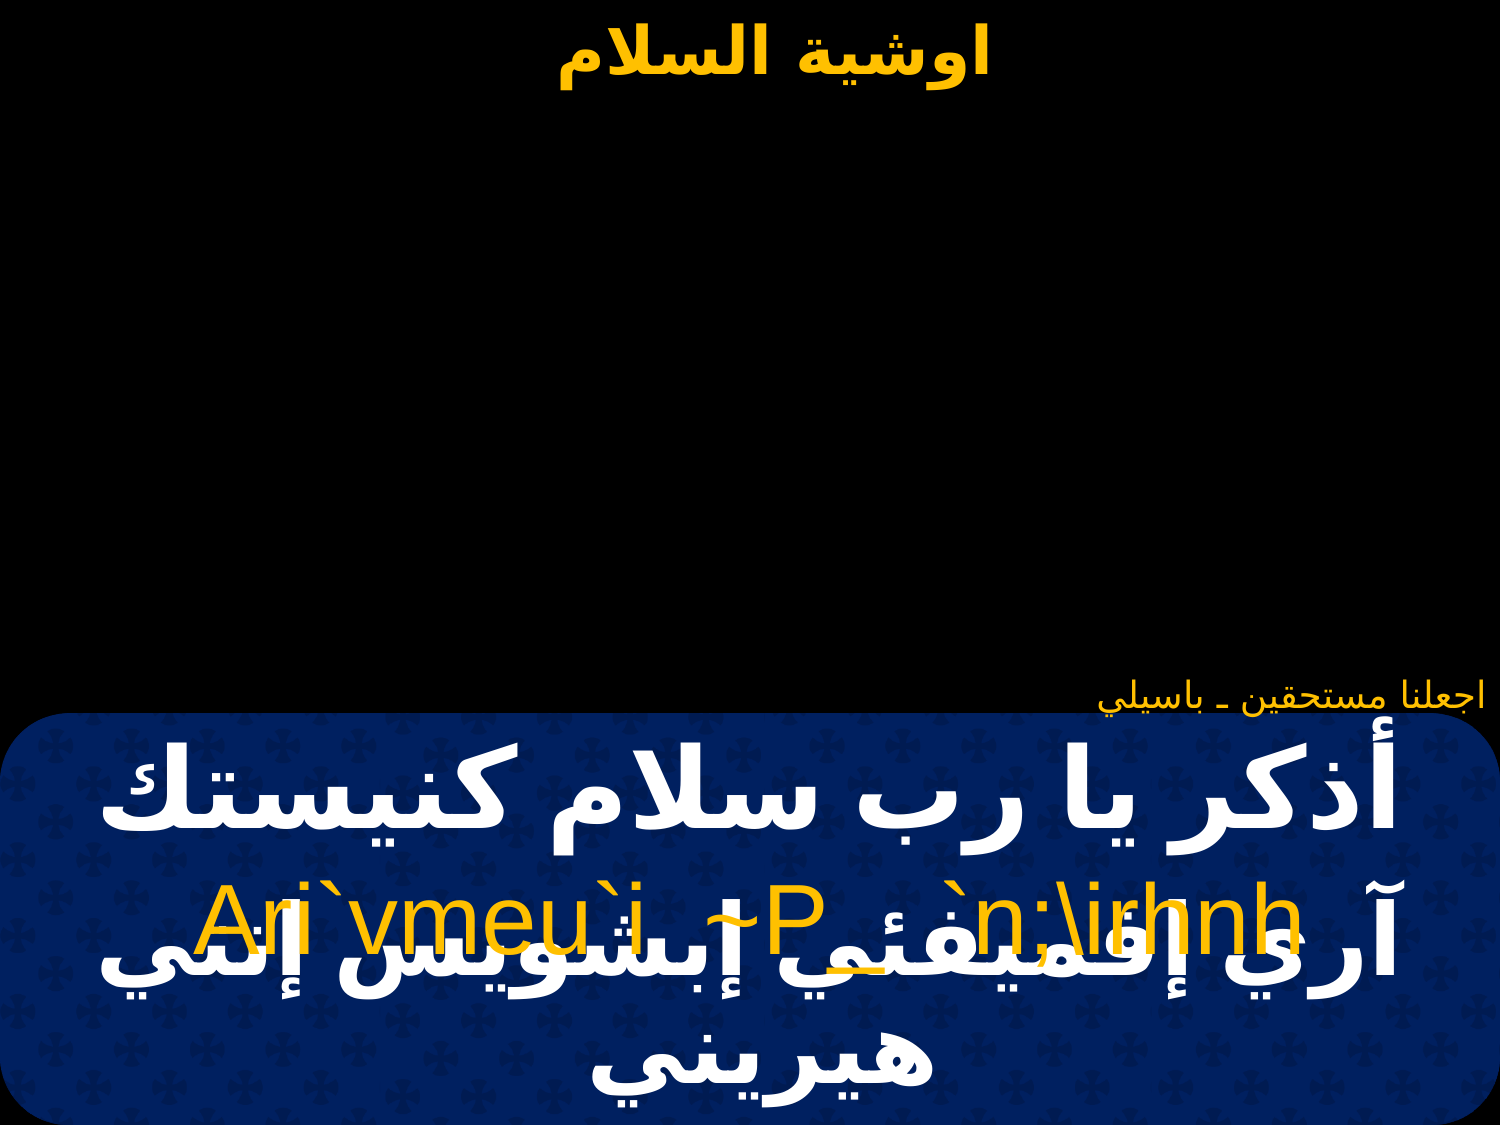

اجعلنا مستحقين ـ باسيلي
# أذكر يا رب سلام كنيستك
Ari`vmeu`i  ~P_  `n;\irhnh
آري إفميفئي إبشويس إنتي هيريني